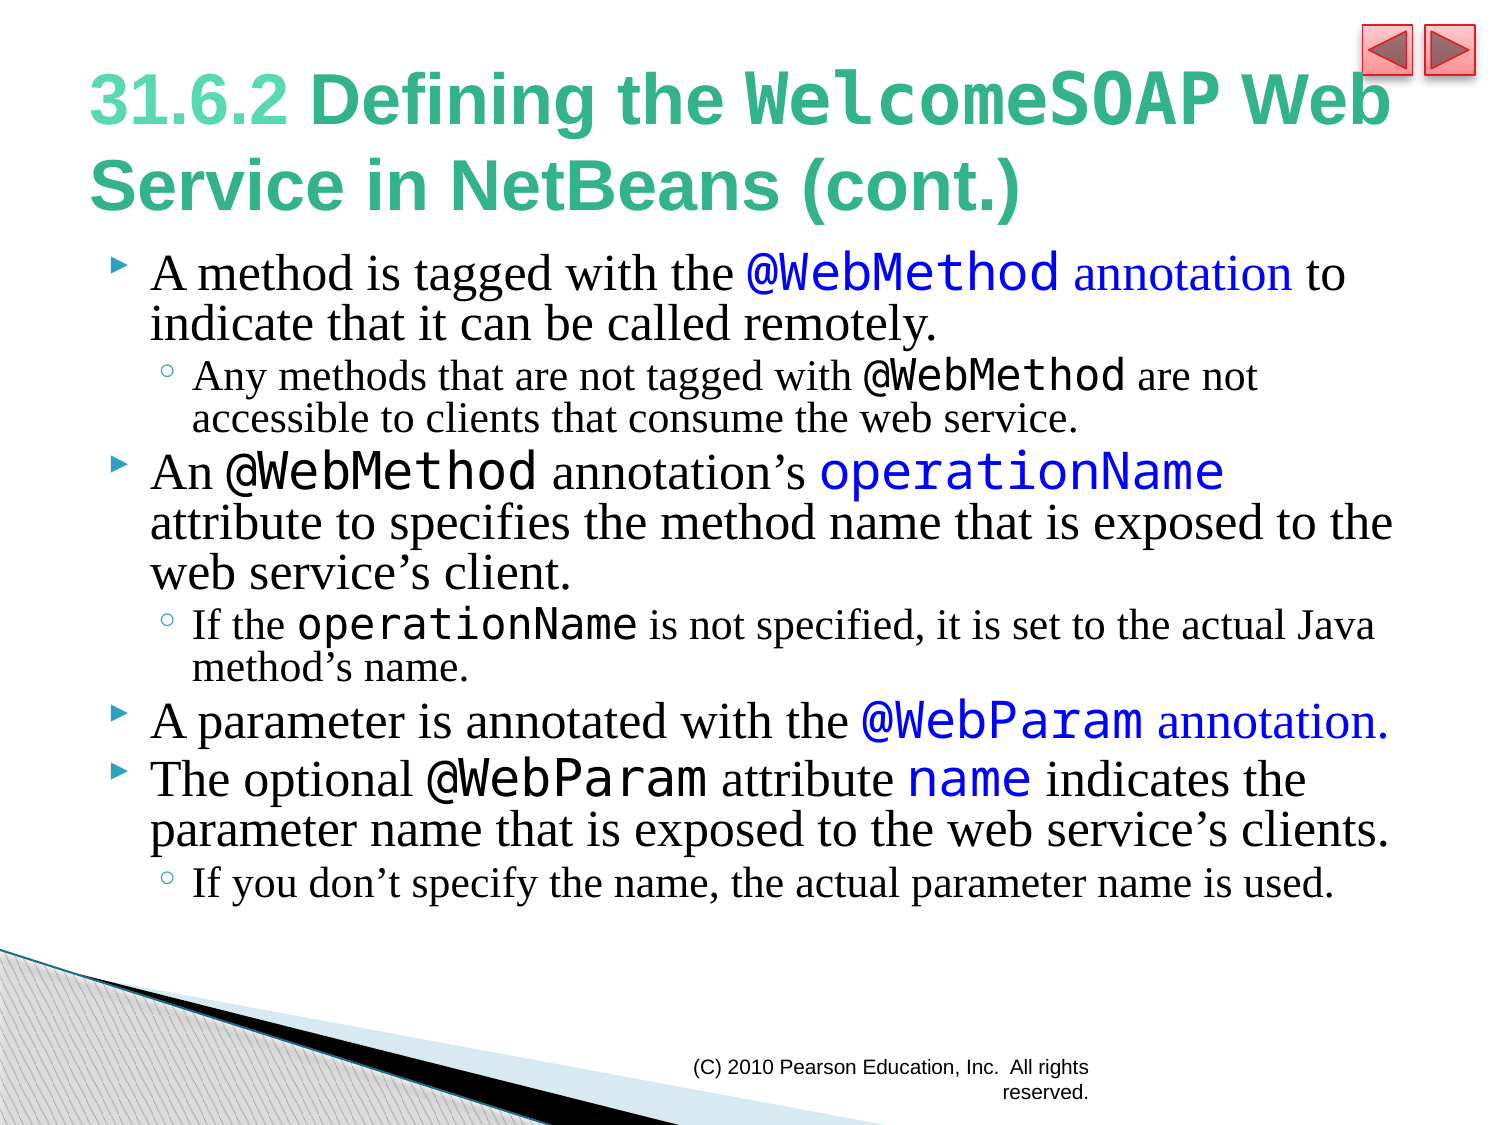

# 31.6.2 Defining the WelcomeSOAP Web Service in NetBeans (cont.)
A method is tagged with the @WebMethod annotation to indicate that it can be called remotely.
Any methods that are not tagged with @WebMethod are not accessible to clients that consume the web service.
An @WebMethod annotation’s operationName attribute to specifies the method name that is exposed to the web service’s client.
If the operationName is not specified, it is set to the actual Java method’s name.
A parameter is annotated with the @WebParam annotation.
The optional @WebParam attribute name indicates the parameter name that is exposed to the web service’s clients.
If you don’t specify the name, the actual parameter name is used.
(C) 2010 Pearson Education, Inc.  All rights reserved.